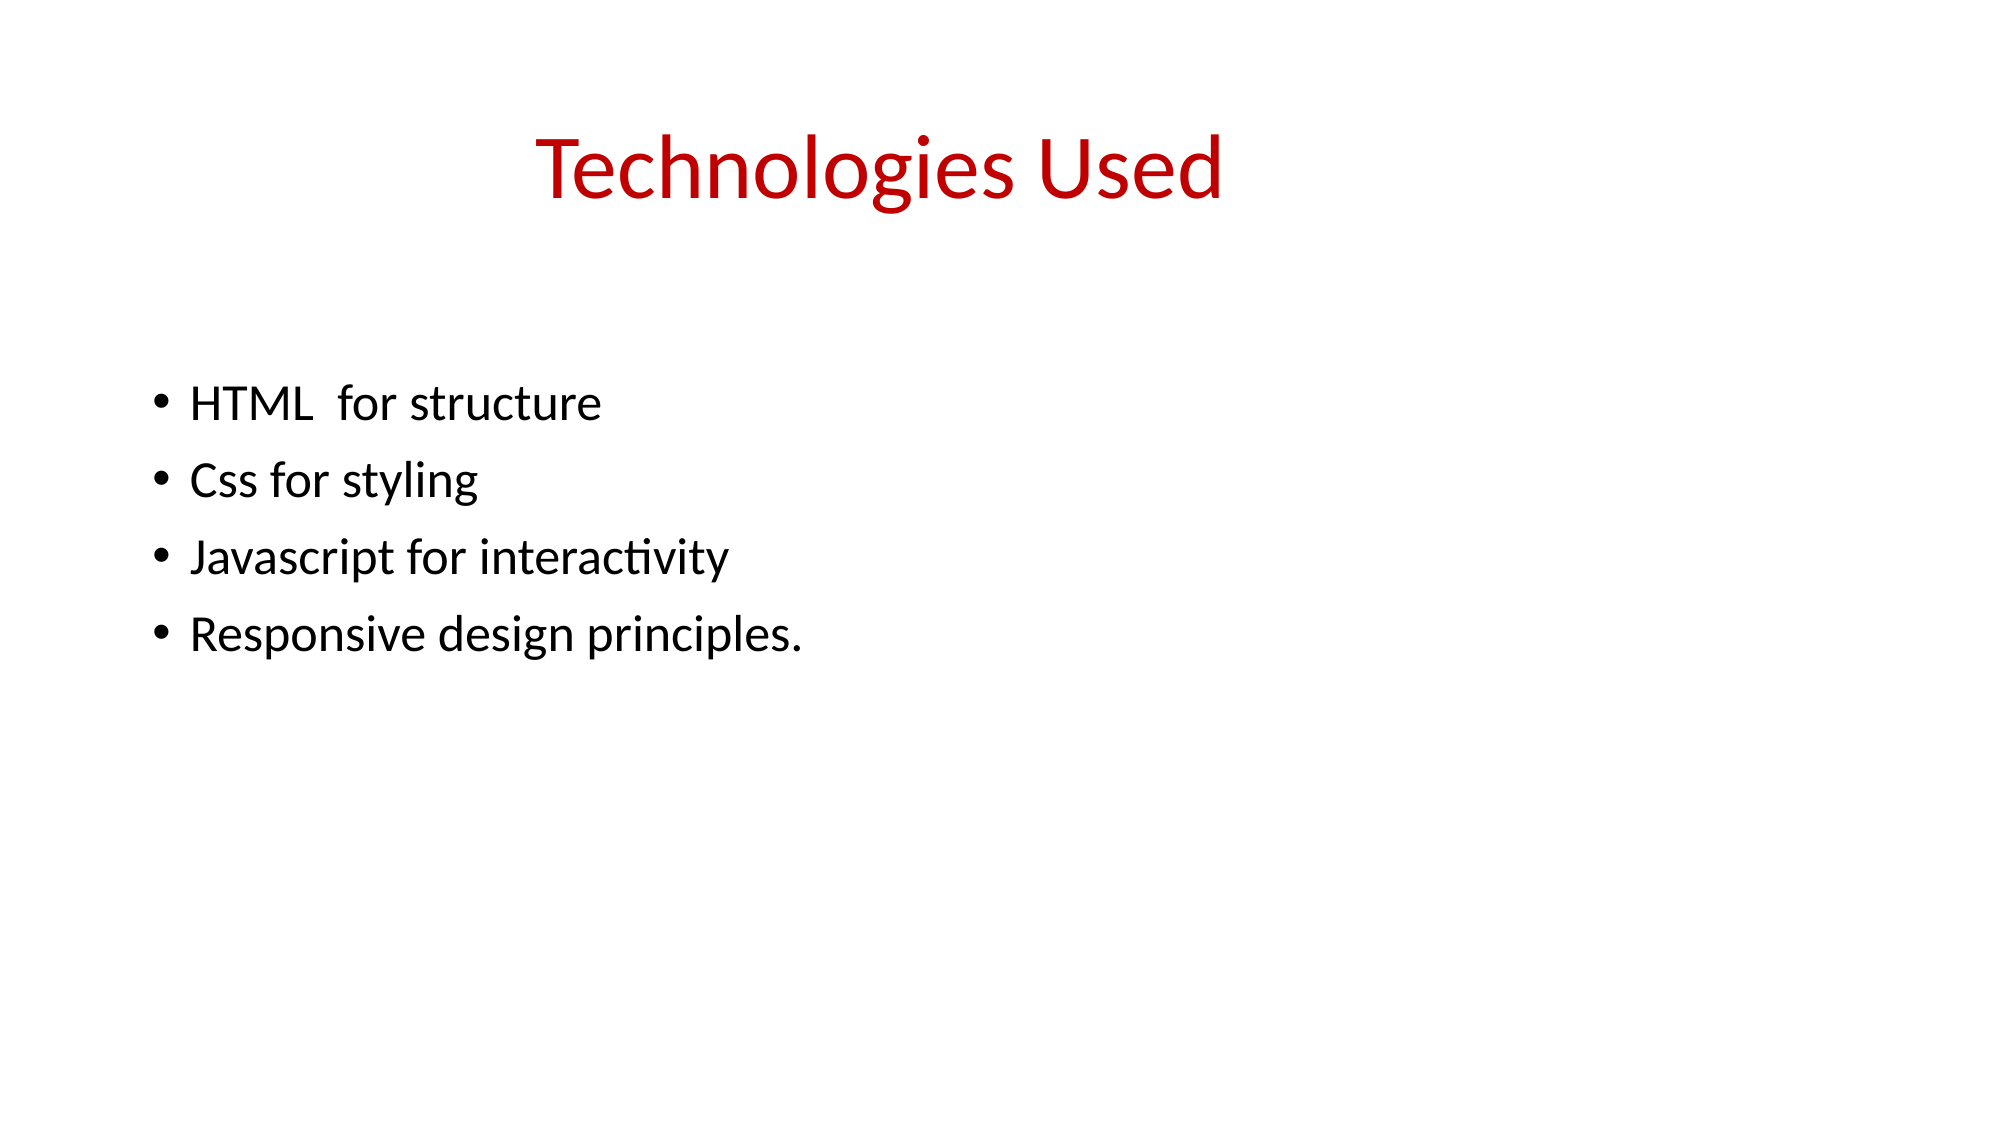

# Technologies Used
HTML  for structure
Css for styling
Javascript for interactivity
Responsive design principles.